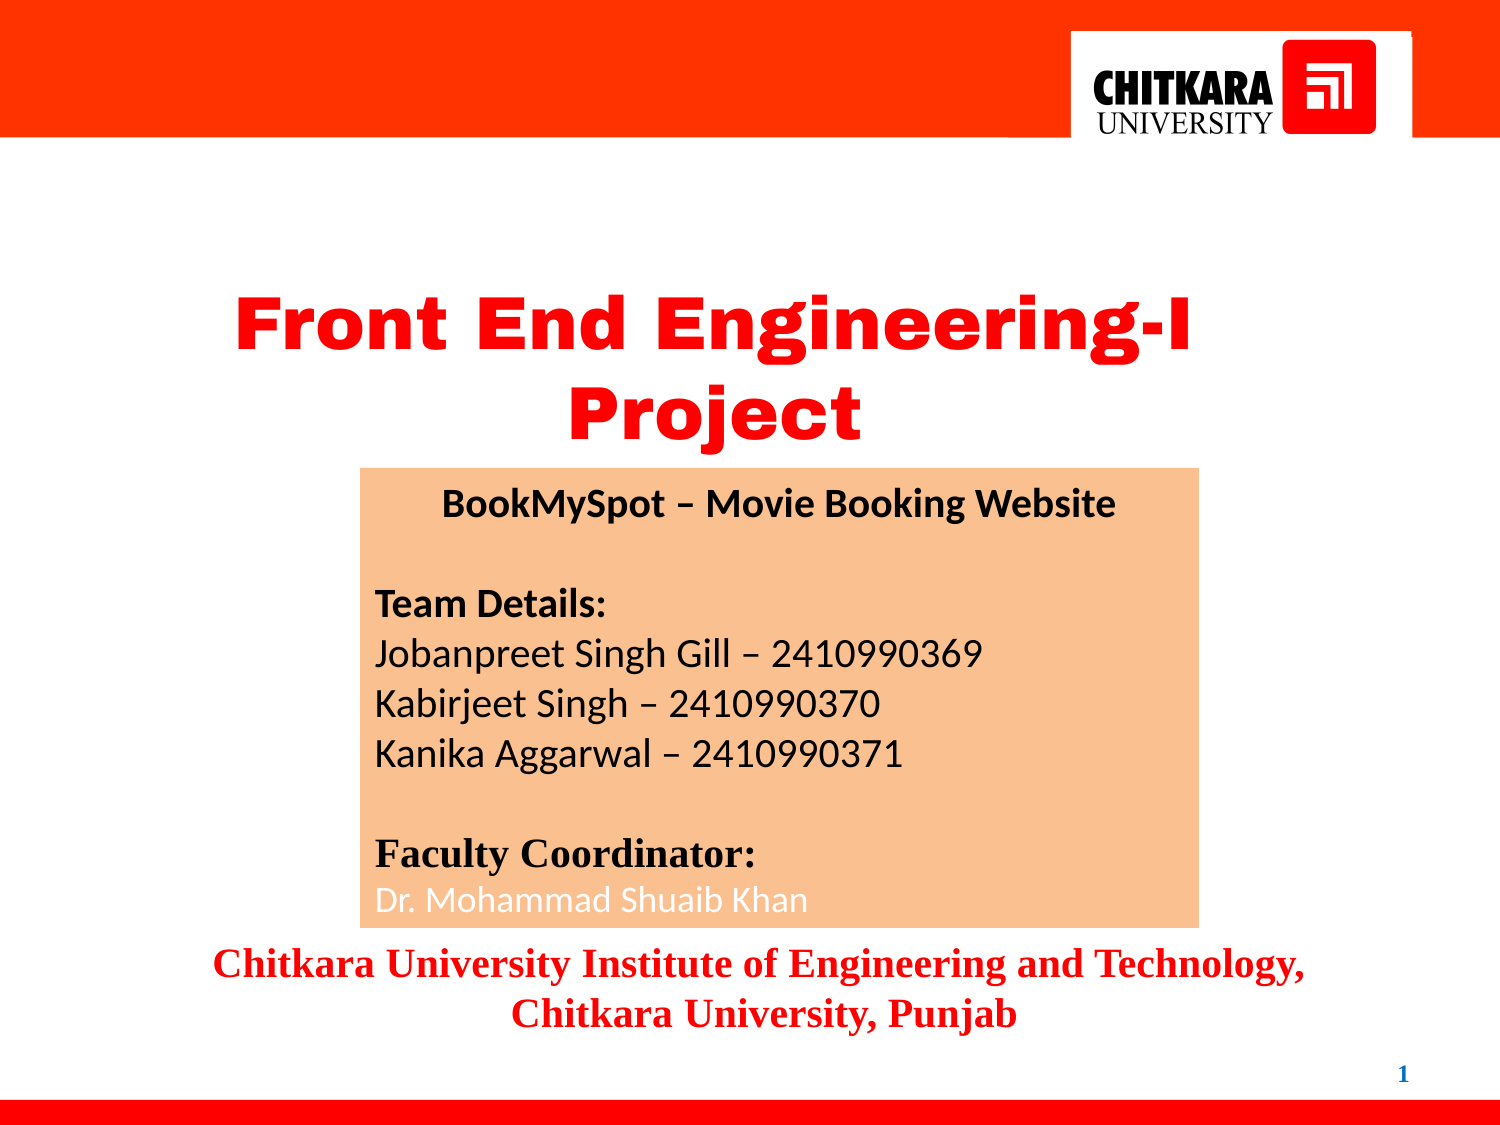

Front End Engineering-I Project
BookMySpot – Movie Booking Website

Team Details:
Jobanpreet Singh Gill – 2410990369
Kabirjeet Singh – 2410990370
Kanika Aggarwal – 2410990371

Faculty Coordinator:
Dr. Mohammad Shuaib Khan
:

Chitkara University Institute of Engineering and Technology,
Chitkara University, Punjab
1